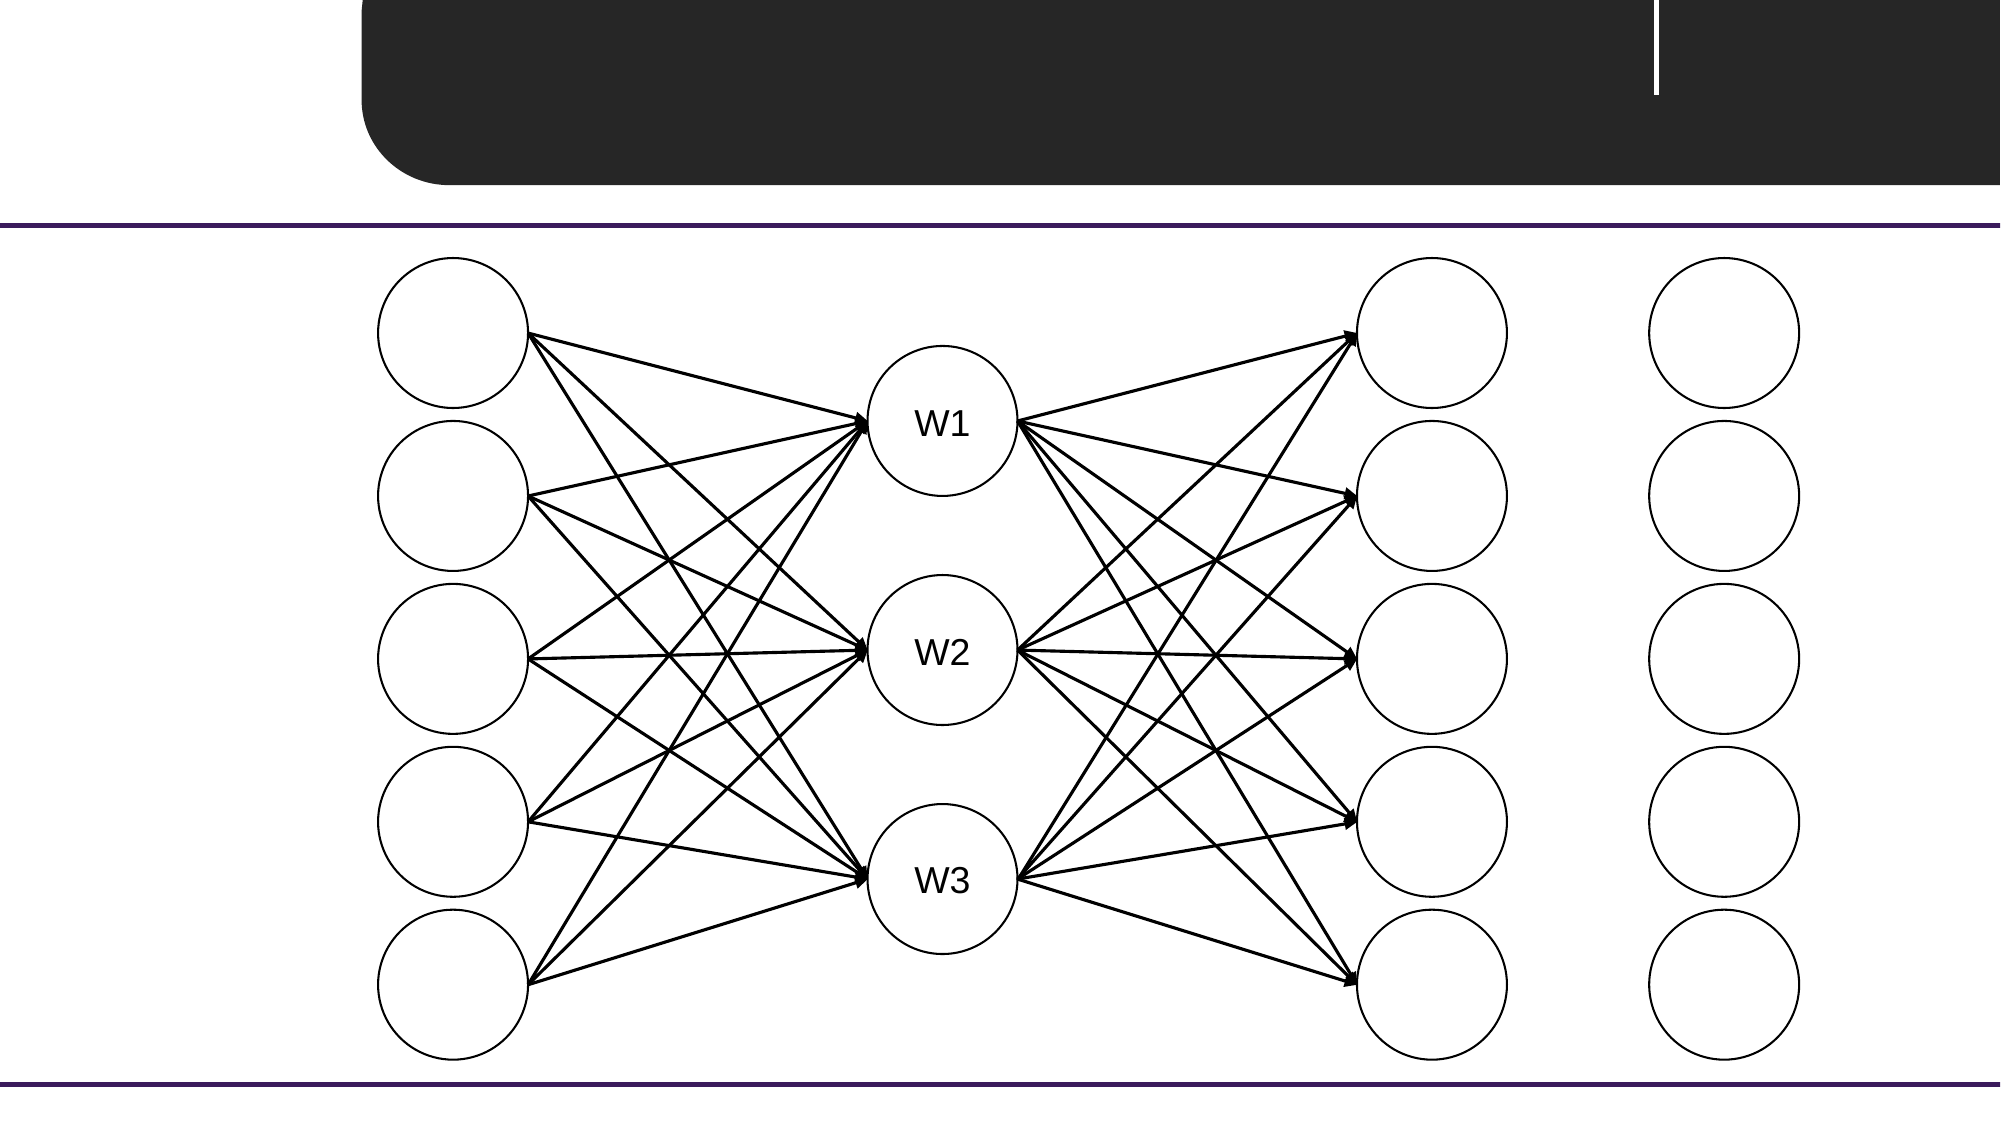

Unit  04 ㅣ  Embedding

W1

W2

W3